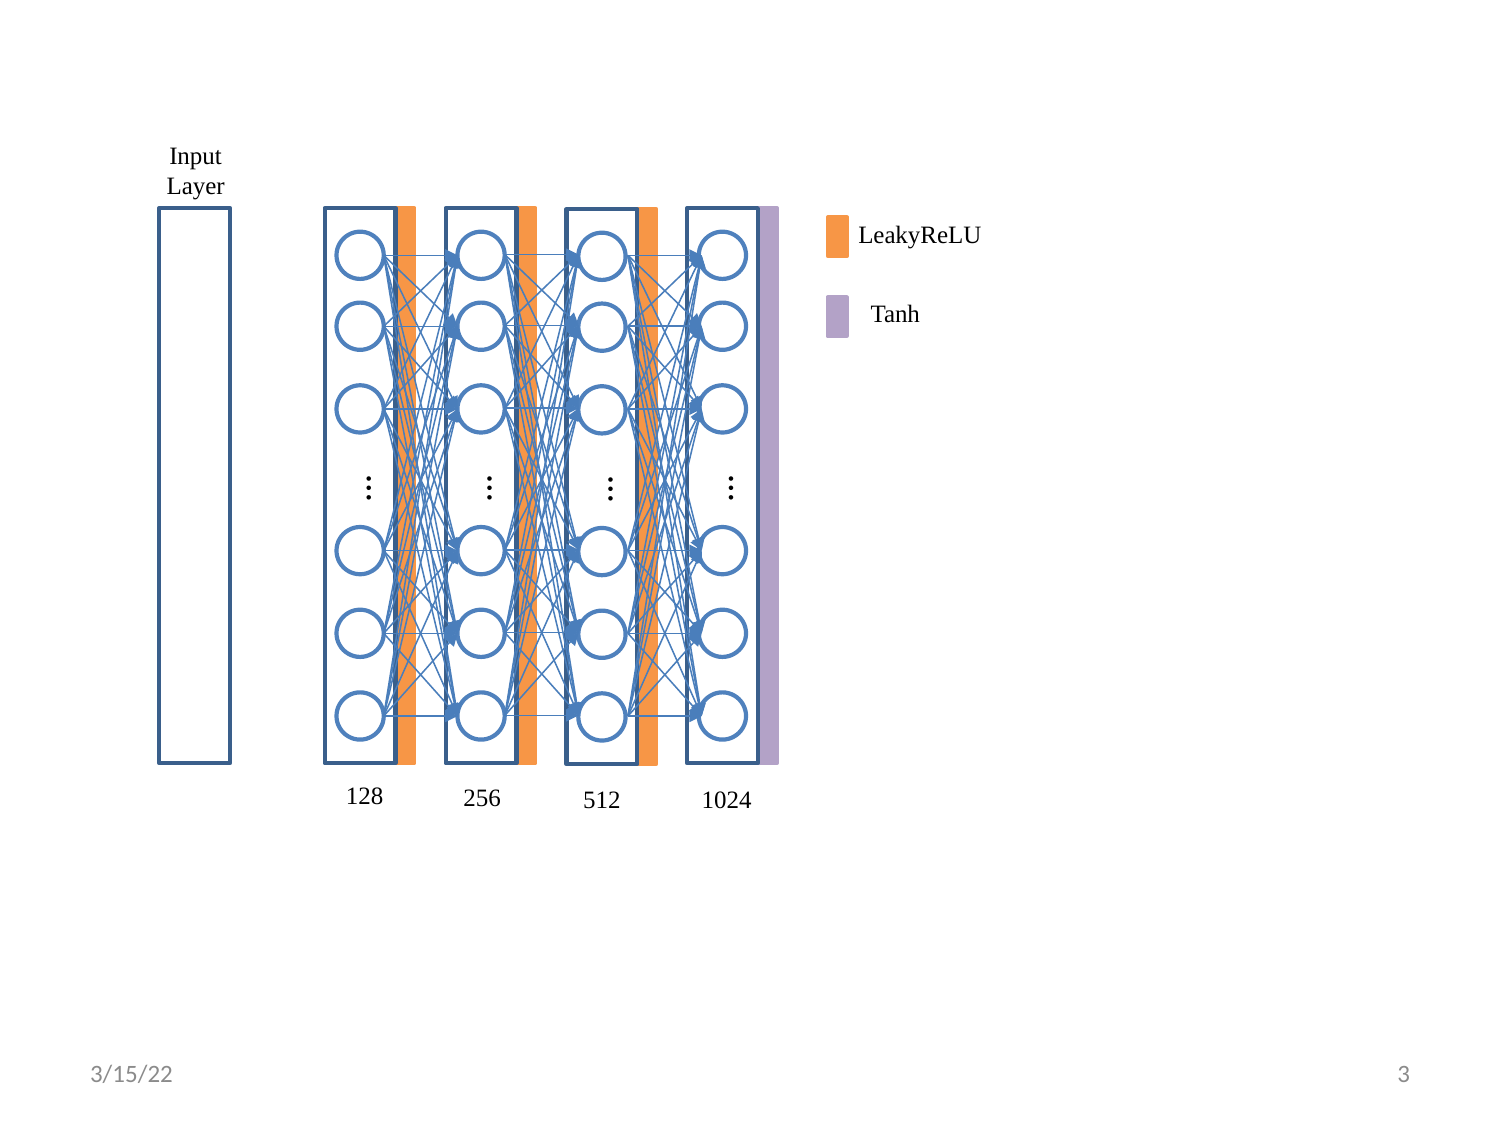

Input Layer

LeakyReLU

Tanh

…
…
…
…

128
256
512
1024
3/15/22

3